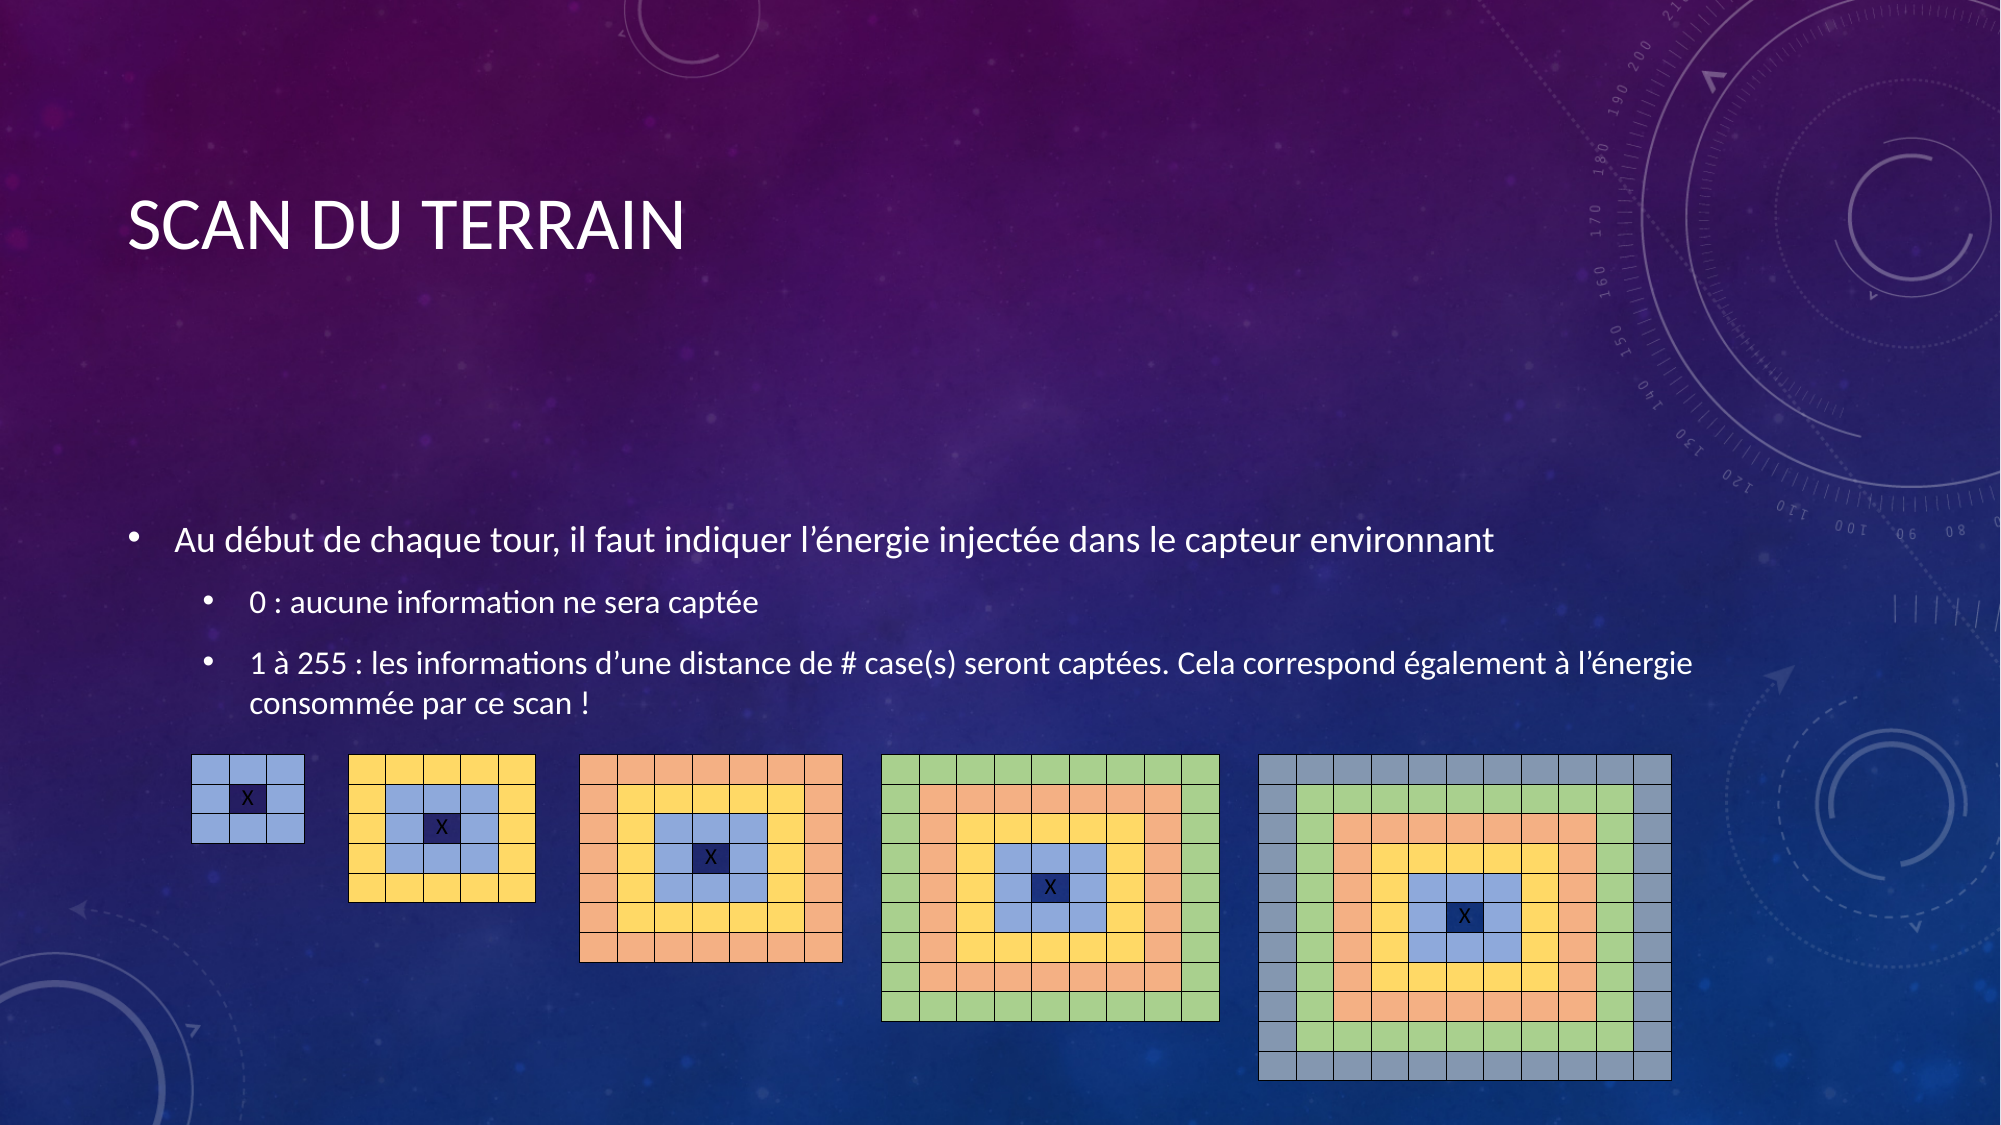

# Scan du terrain
Au début de chaque tour, il faut indiquer l’énergie injectée dans le capteur environnant
0 : aucune information ne sera captée
1 à 255 : les informations d’une distance de # case(s) seront captées. Cela correspond également à l’énergie consommée par ce scan !

|  |  |  |
| --- | --- | --- |
|  | X |  |
|  |  |  |
|  |  |  |  |  |
| --- | --- | --- | --- | --- |
|  |  |  |  |  |
|  |  | X |  |  |
|  |  |  |  |  |
|  |  |  |  |  |
|  |  |  |  |  |  |  |
| --- | --- | --- | --- | --- | --- | --- |
|  |  |  |  |  |  |  |
|  |  |  |  |  |  |  |
|  |  |  | X |  |  |  |
|  |  |  |  |  |  |  |
|  |  |  |  |  |  |  |
|  |  |  |  |  |  |  |
|  |  |  |  |  |  |  |  |  |
| --- | --- | --- | --- | --- | --- | --- | --- | --- |
|  |  |  |  |  |  |  |  |  |
|  |  |  |  |  |  |  |  |  |
|  |  |  |  |  |  |  |  |  |
|  |  |  |  | X |  |  |  |  |
|  |  |  |  |  |  |  |  |  |
|  |  |  |  |  |  |  |  |  |
|  |  |  |  |  |  |  |  |  |
|  |  |  |  |  |  |  |  |  |
|  |  |  |  |  |  |  |  |  |  |  |
| --- | --- | --- | --- | --- | --- | --- | --- | --- | --- | --- |
|  |  |  |  |  |  |  |  |  |  |  |
|  |  |  |  |  |  |  |  |  |  |  |
|  |  |  |  |  |  |  |  |  |  |  |
|  |  |  |  |  |  |  |  |  |  |  |
|  |  |  |  |  | X |  |  |  |  |  |
|  |  |  |  |  |  |  |  |  |  |  |
|  |  |  |  |  |  |  |  |  |  |  |
|  |  |  |  |  |  |  |  |  |  |  |
|  |  |  |  |  |  |  |  |  |  |  |
|  |  |  |  |  |  |  |  |  |  |  |